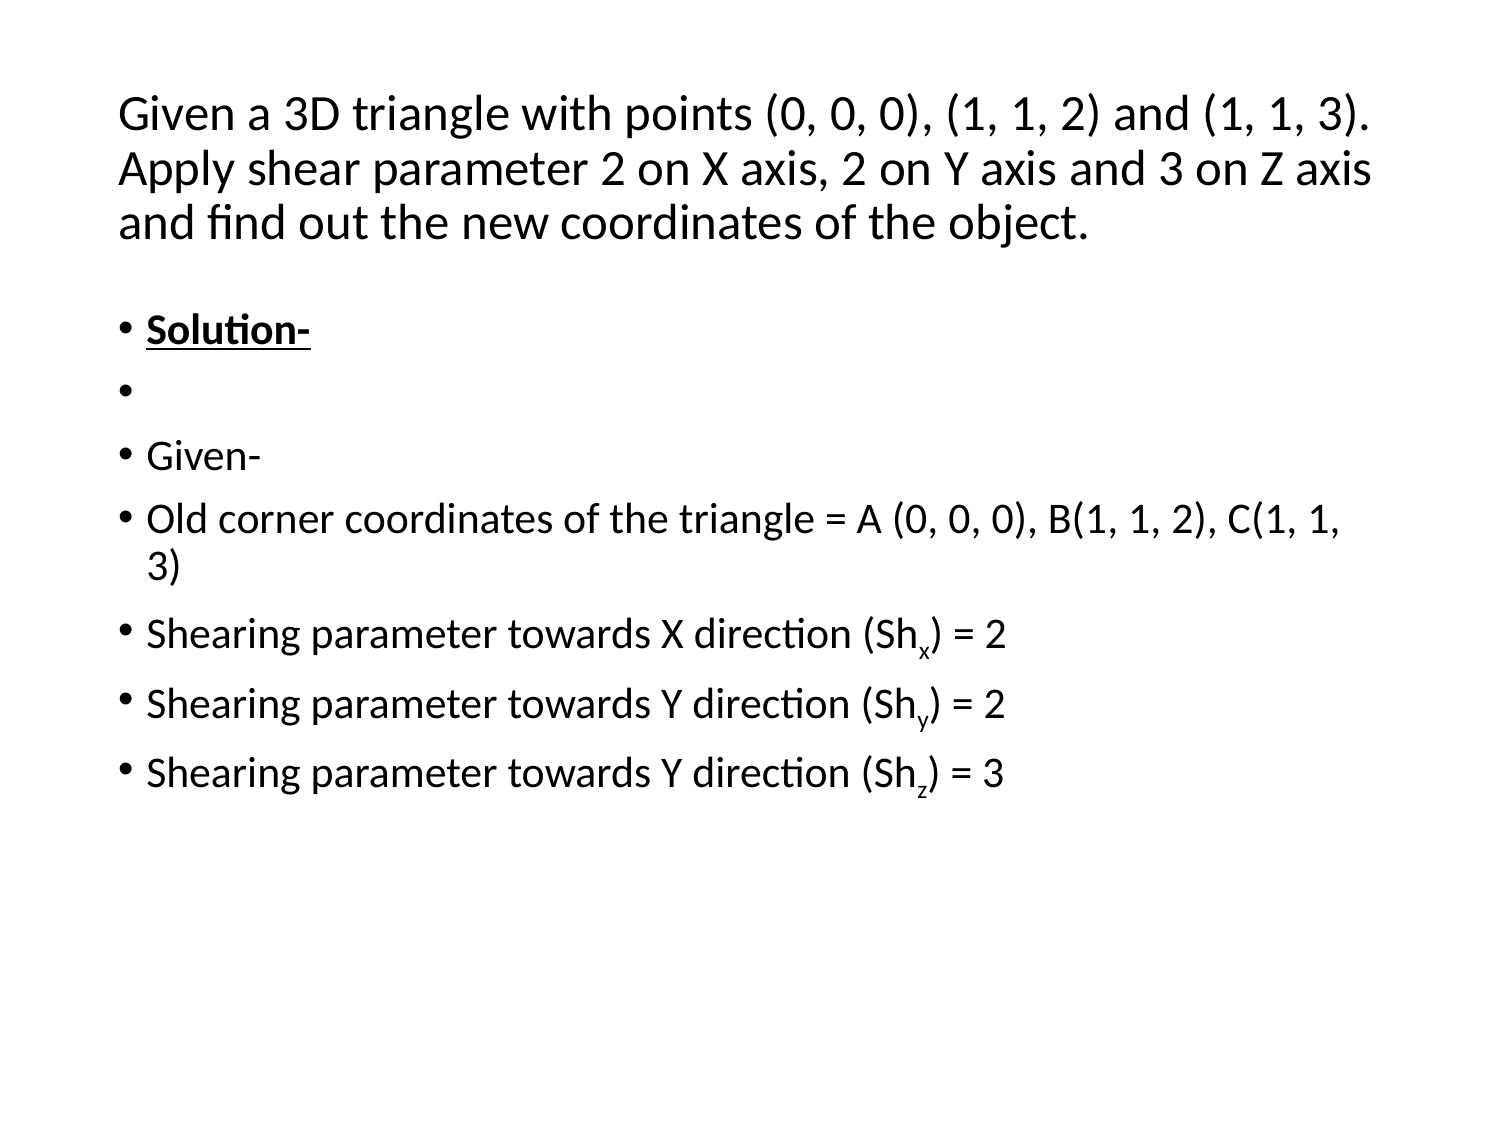

# Given a 3D triangle with points (0, 0, 0), (1, 1, 2) and (1, 1, 3). Apply shear parameter 2 on X axis, 2 on Y axis and 3 on Z axis and find out the new coordinates of the object.
Solution-

Given-
Old corner coordinates of the triangle = A (0, 0, 0), B(1, 1, 2), C(1, 1, 3)
Shearing parameter towards X direction (Shx) = 2
Shearing parameter towards Y direction (Shy) = 2
Shearing parameter towards Y direction (Shz) = 3